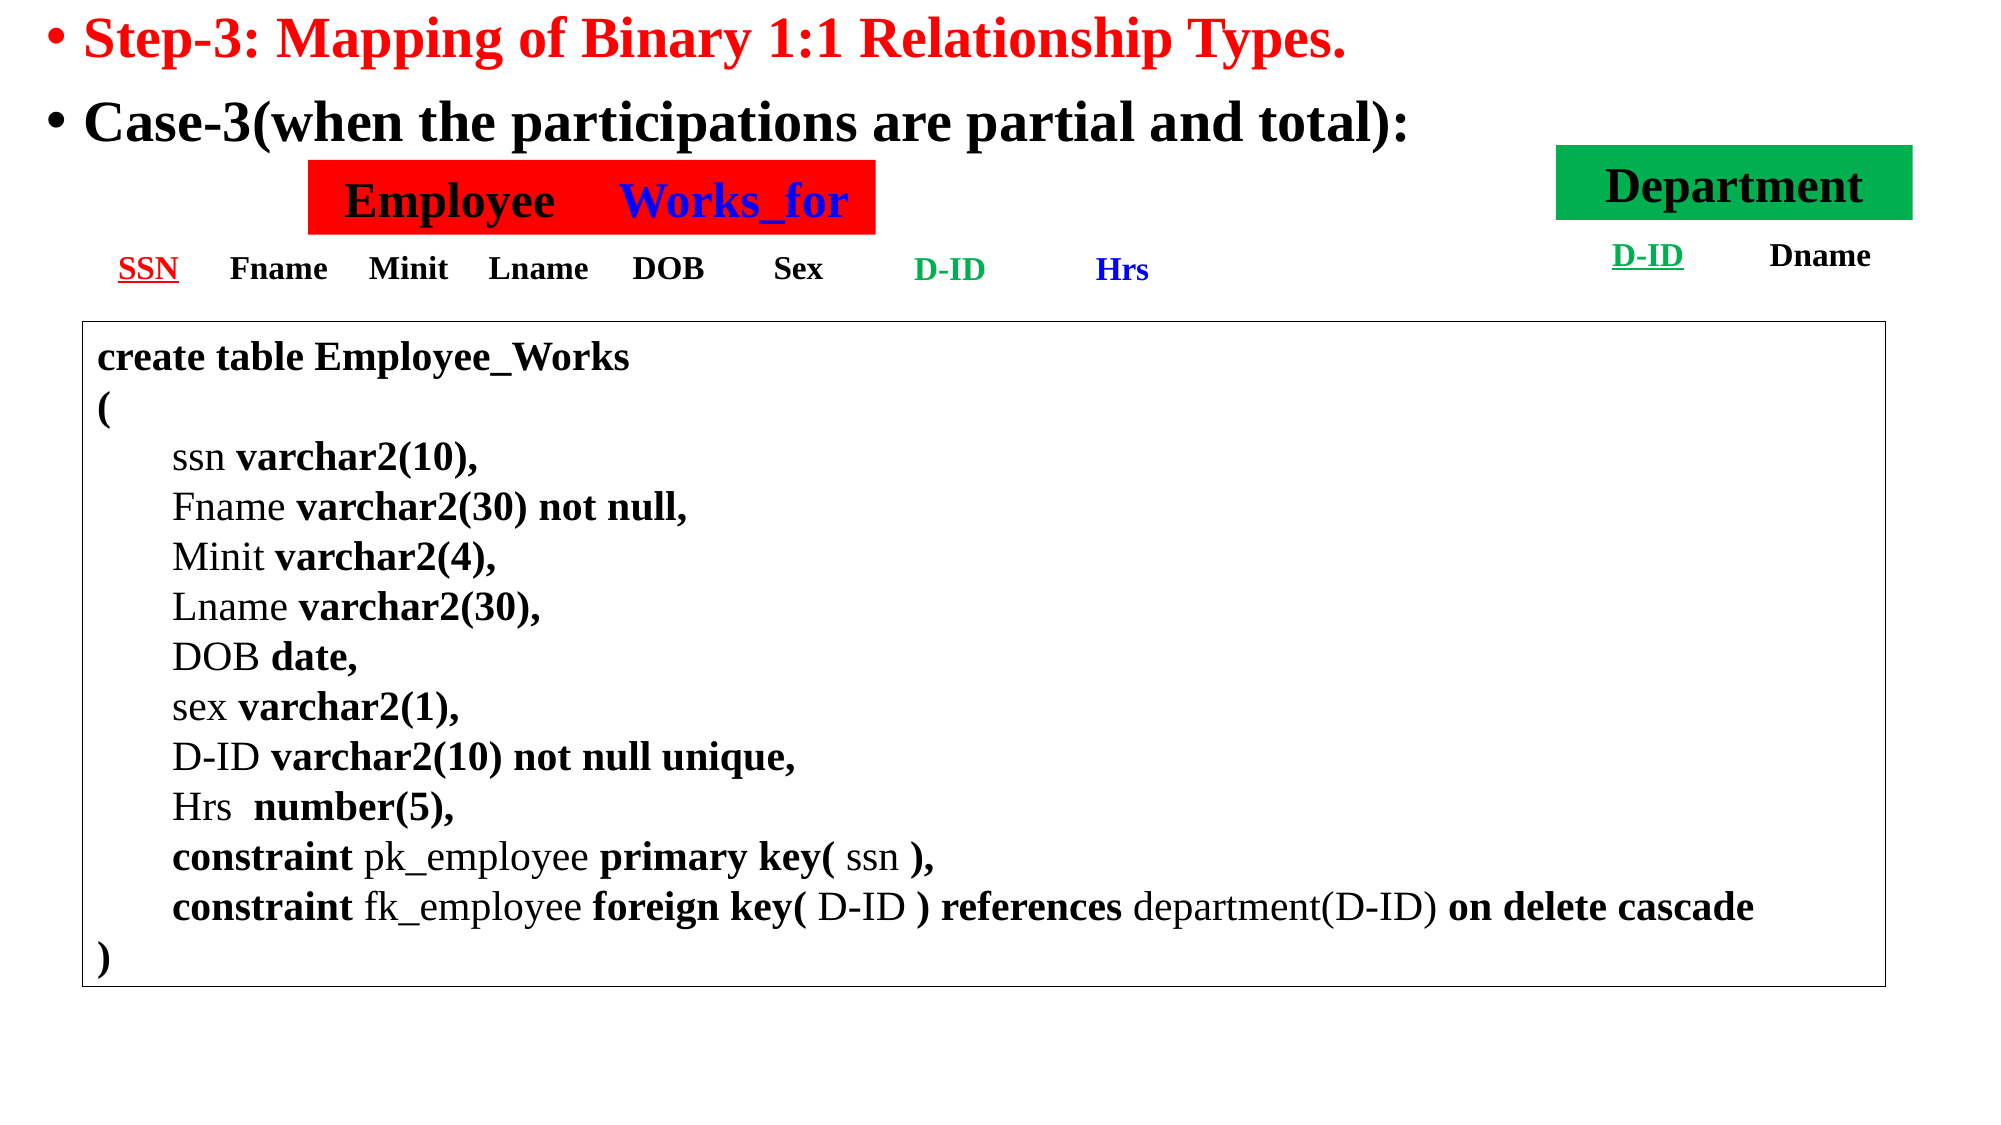

Step-3: Mapping of Binary 1:1 Relationship Types.
Case-3(when the participations are partial and total):

Department
Employee
Works_for
| D-ID | Dname |
| --- | --- |
| SSN | Fname | Minit | Lname | DOB | Sex |
| --- | --- | --- | --- | --- | --- |
| D-ID | Hrs |
| --- | --- |
create table Employee_Works
(
ssn varchar2(10),
Fname varchar2(30) not null,
Minit varchar2(4),
Lname varchar2(30),
DOB date,
sex varchar2(1),
D-ID varchar2(10) not null unique,
Hrs  number(5),
constraint pk_employee primary key( ssn ),
constraint fk_employee foreign key( D-ID ) references department(D-ID) on delete cascade
)